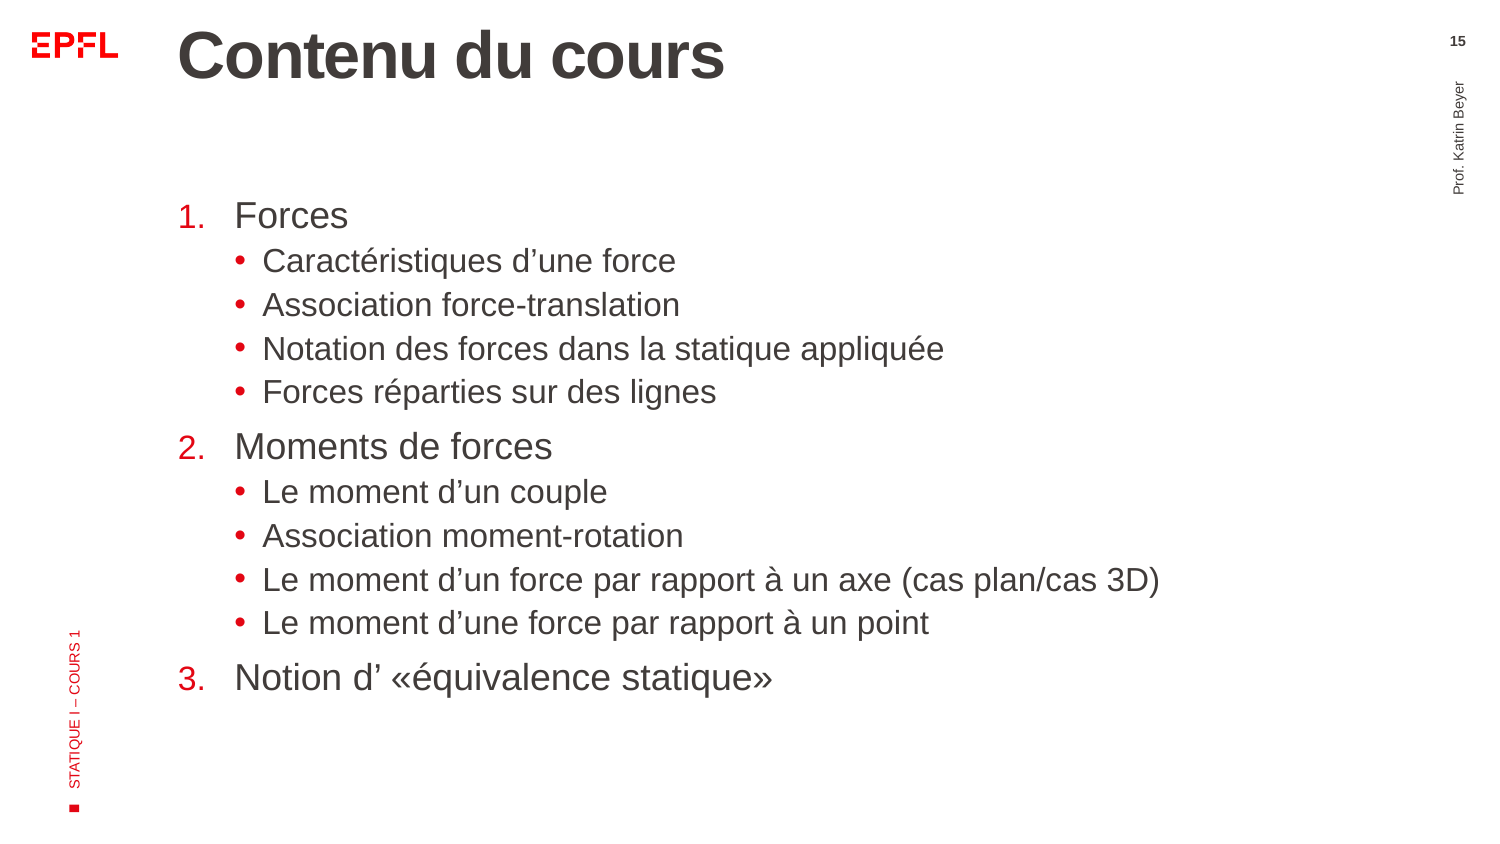

# Contenu du cours
15
Forces
Caractéristiques d’une force
Association force-translation
Notation des forces dans la statique appliquée
Forces réparties sur des lignes
Moments de forces
Le moment d’un couple
Association moment-rotation
Le moment d’un force par rapport à un axe (cas plan/cas 3D)
Le moment d’une force par rapport à un point
Notion d’ «équivalence statique»
Prof. Katrin Beyer
STATIQUE I – COURS 1